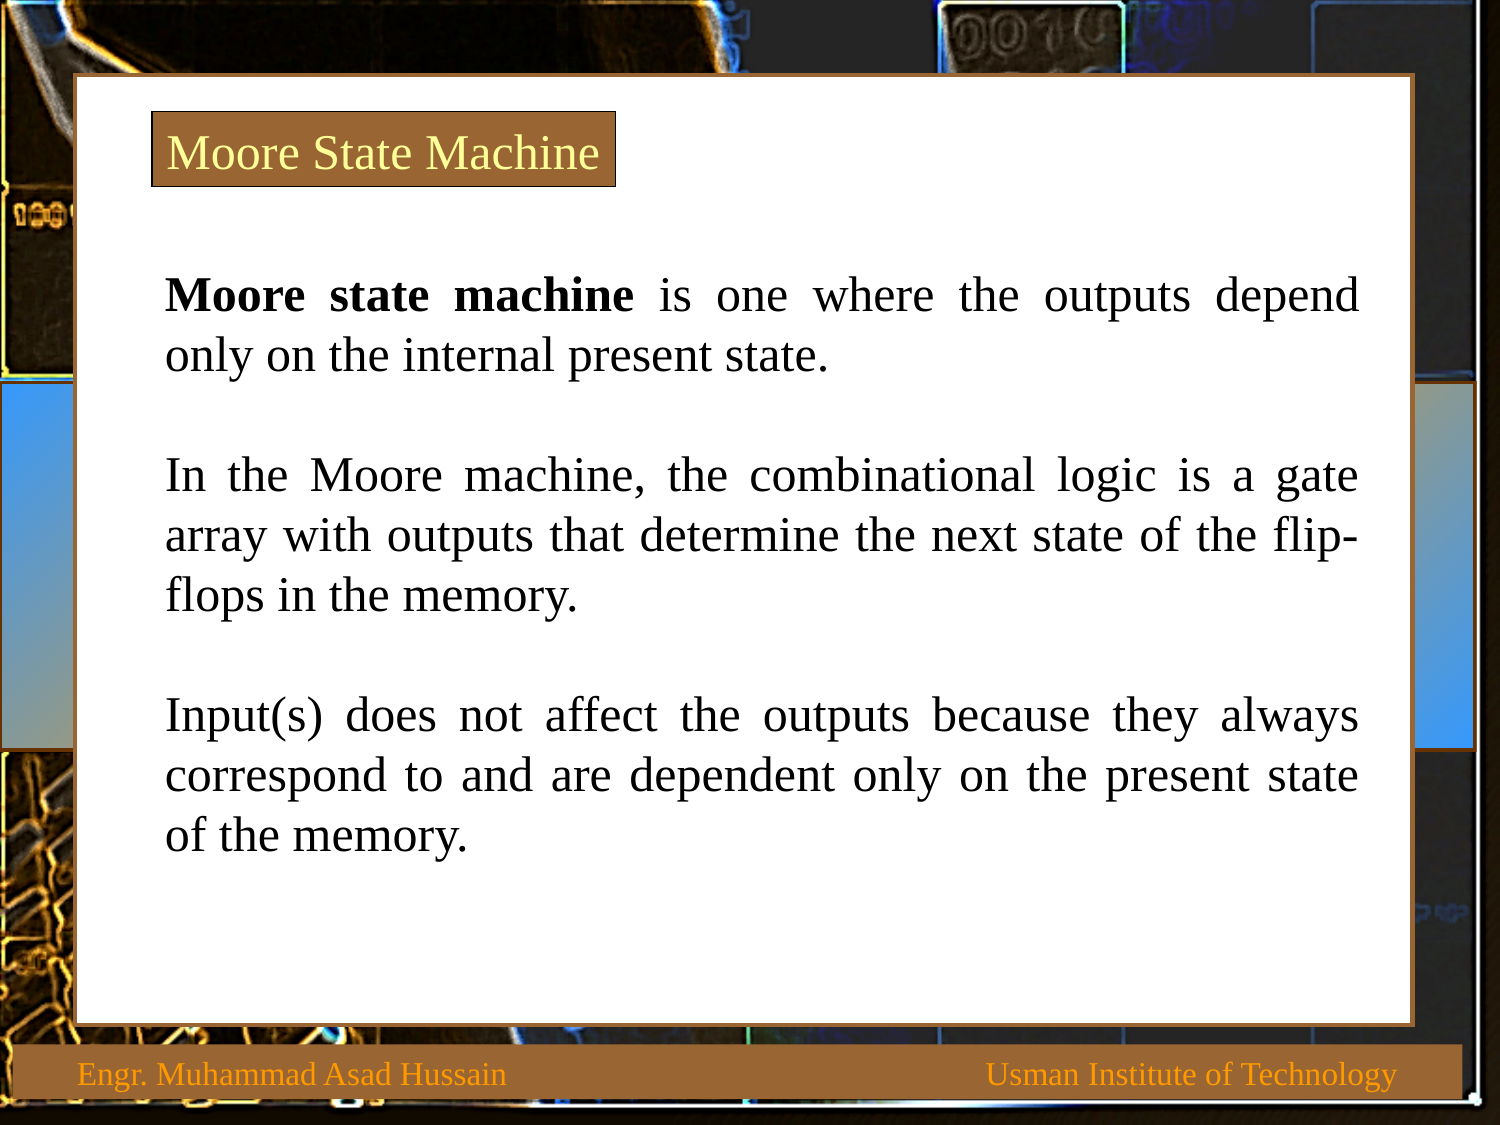

Moore State Machine
Moore state machine is one where the outputs depend only on the internal present state.

In the Moore machine, the combinational logic is a gate array with outputs that determine the next state of the flip-flops in the memory.

Input(s) does not affect the outputs because they always correspond to and are dependent only on the present state of the memory.
      Engr. Muhammad Asad Hussain                                                          Usman Institute of Technology